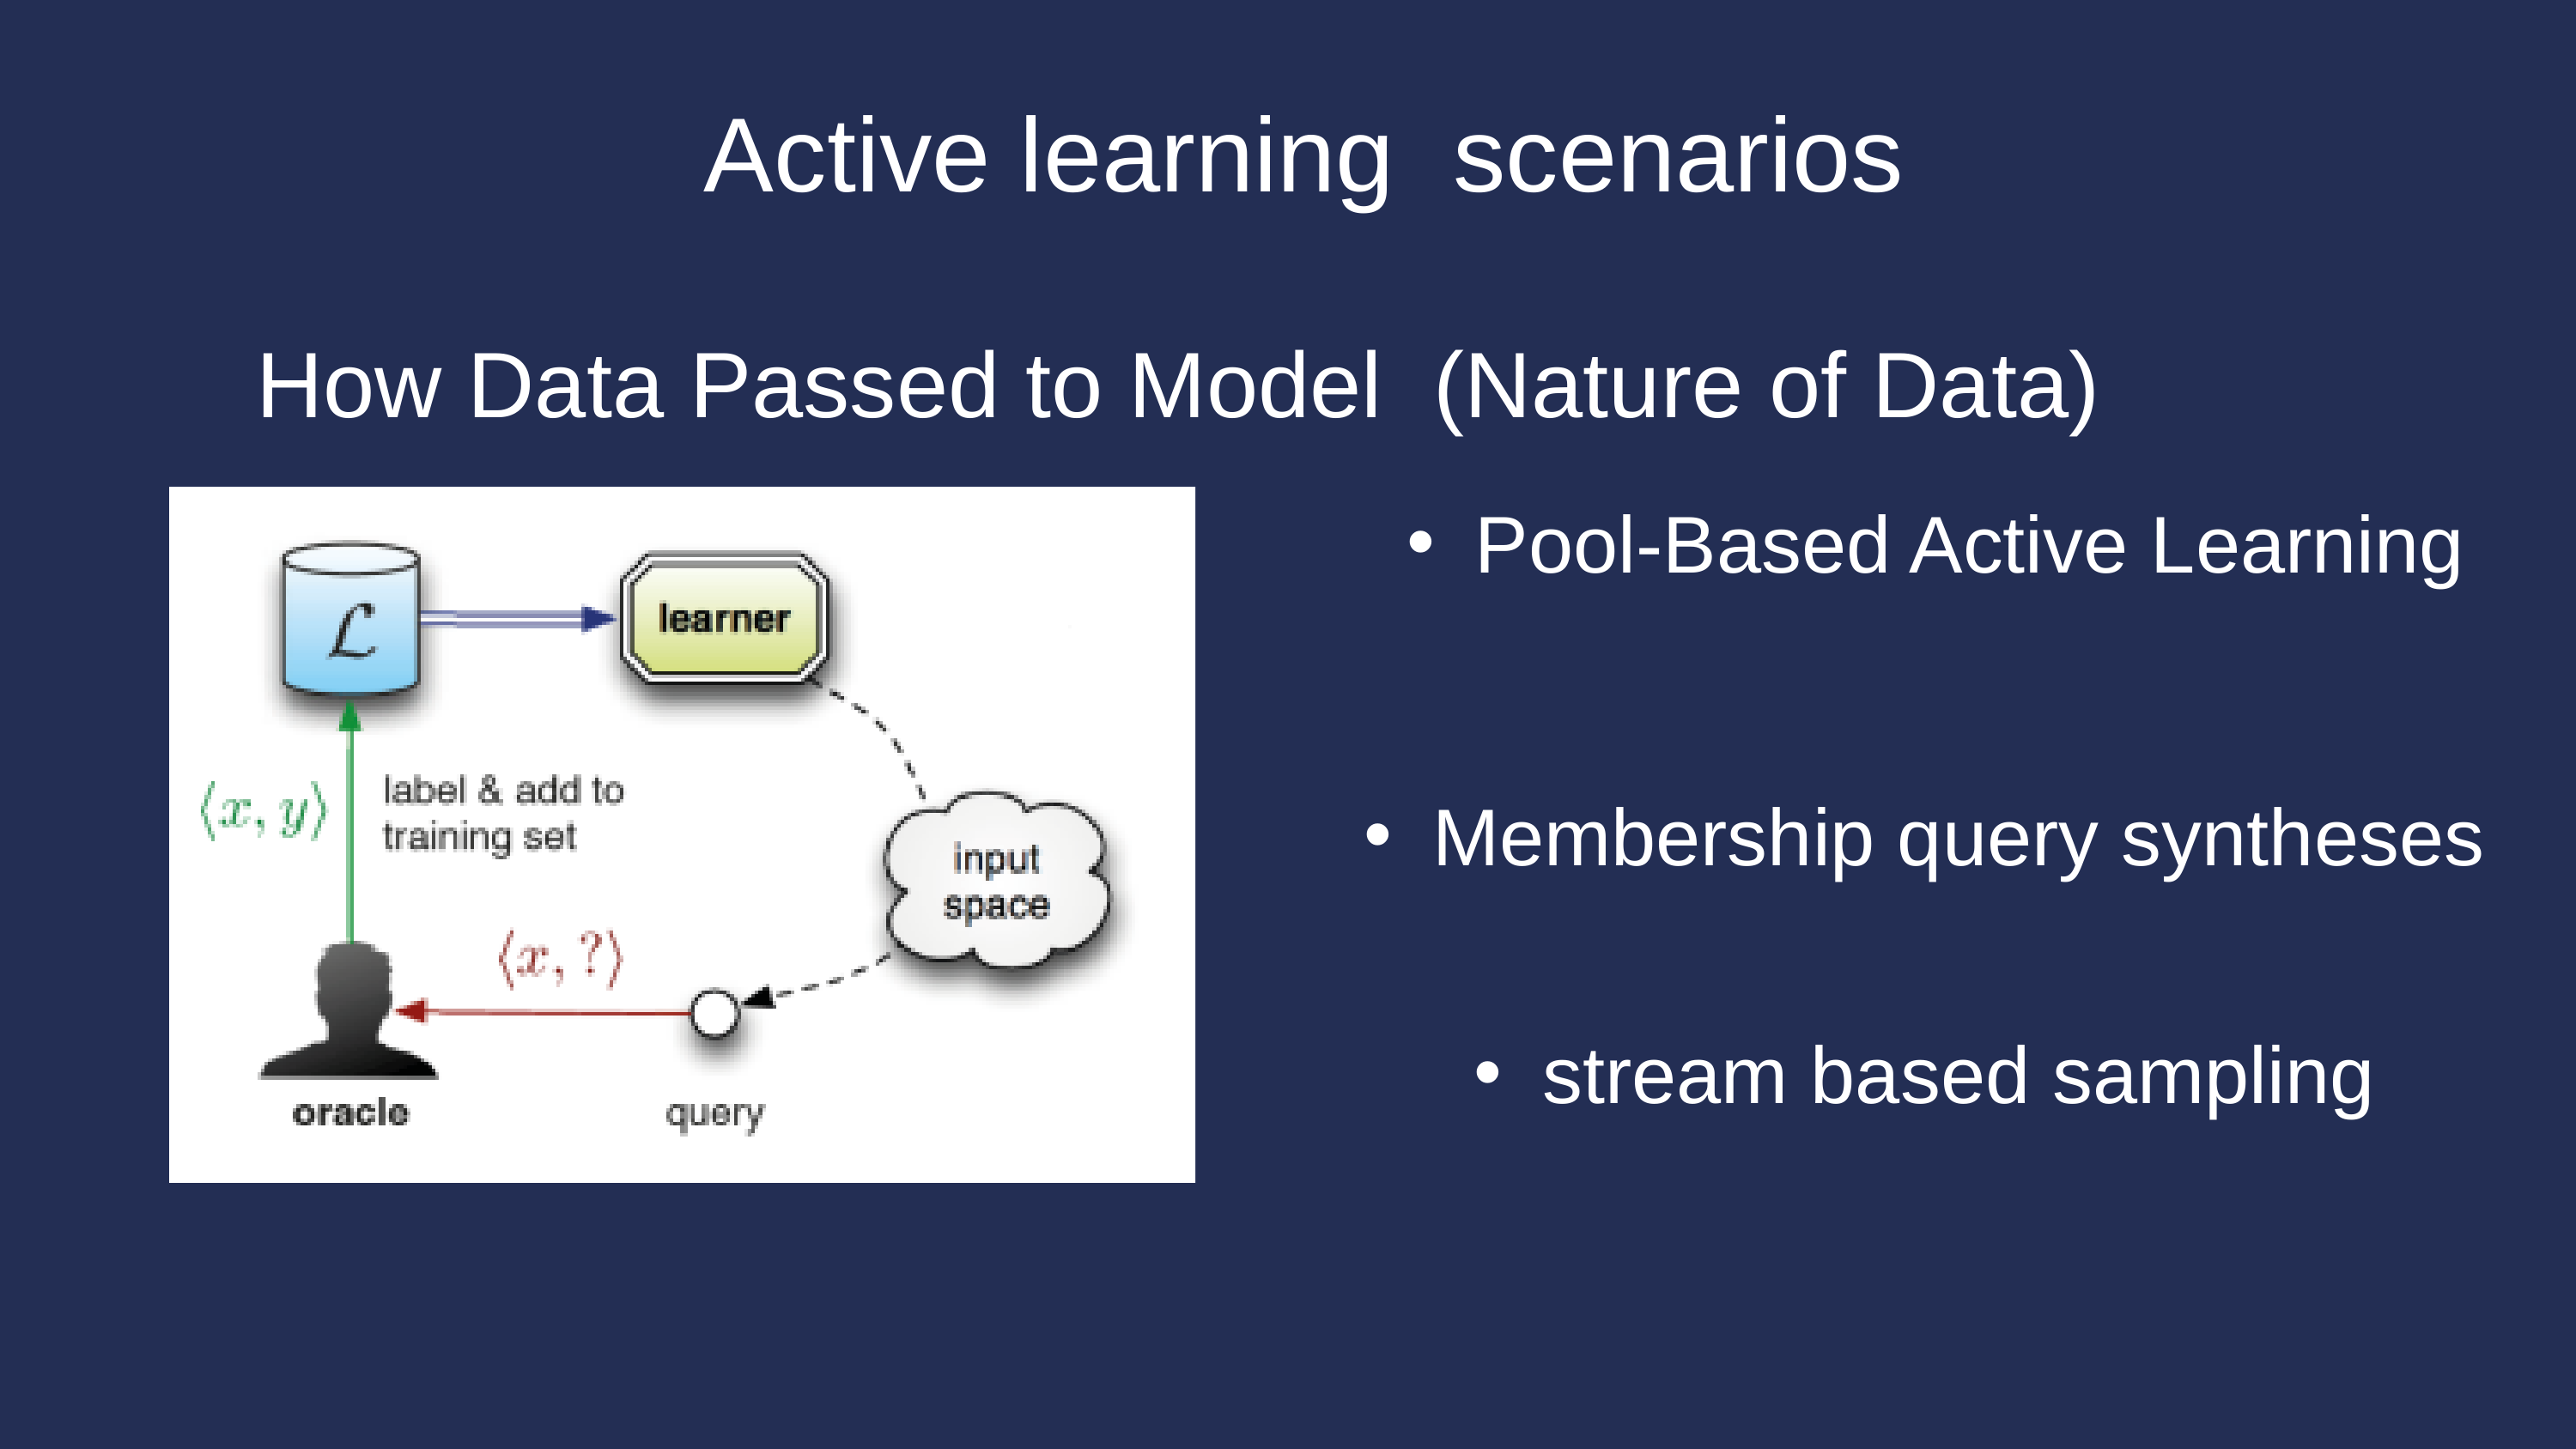

Active learning  scenarios
How Data Passed to Model  (Nature of Data)
Pool-Based Active Learning

Membership query syntheses

stream based sampling